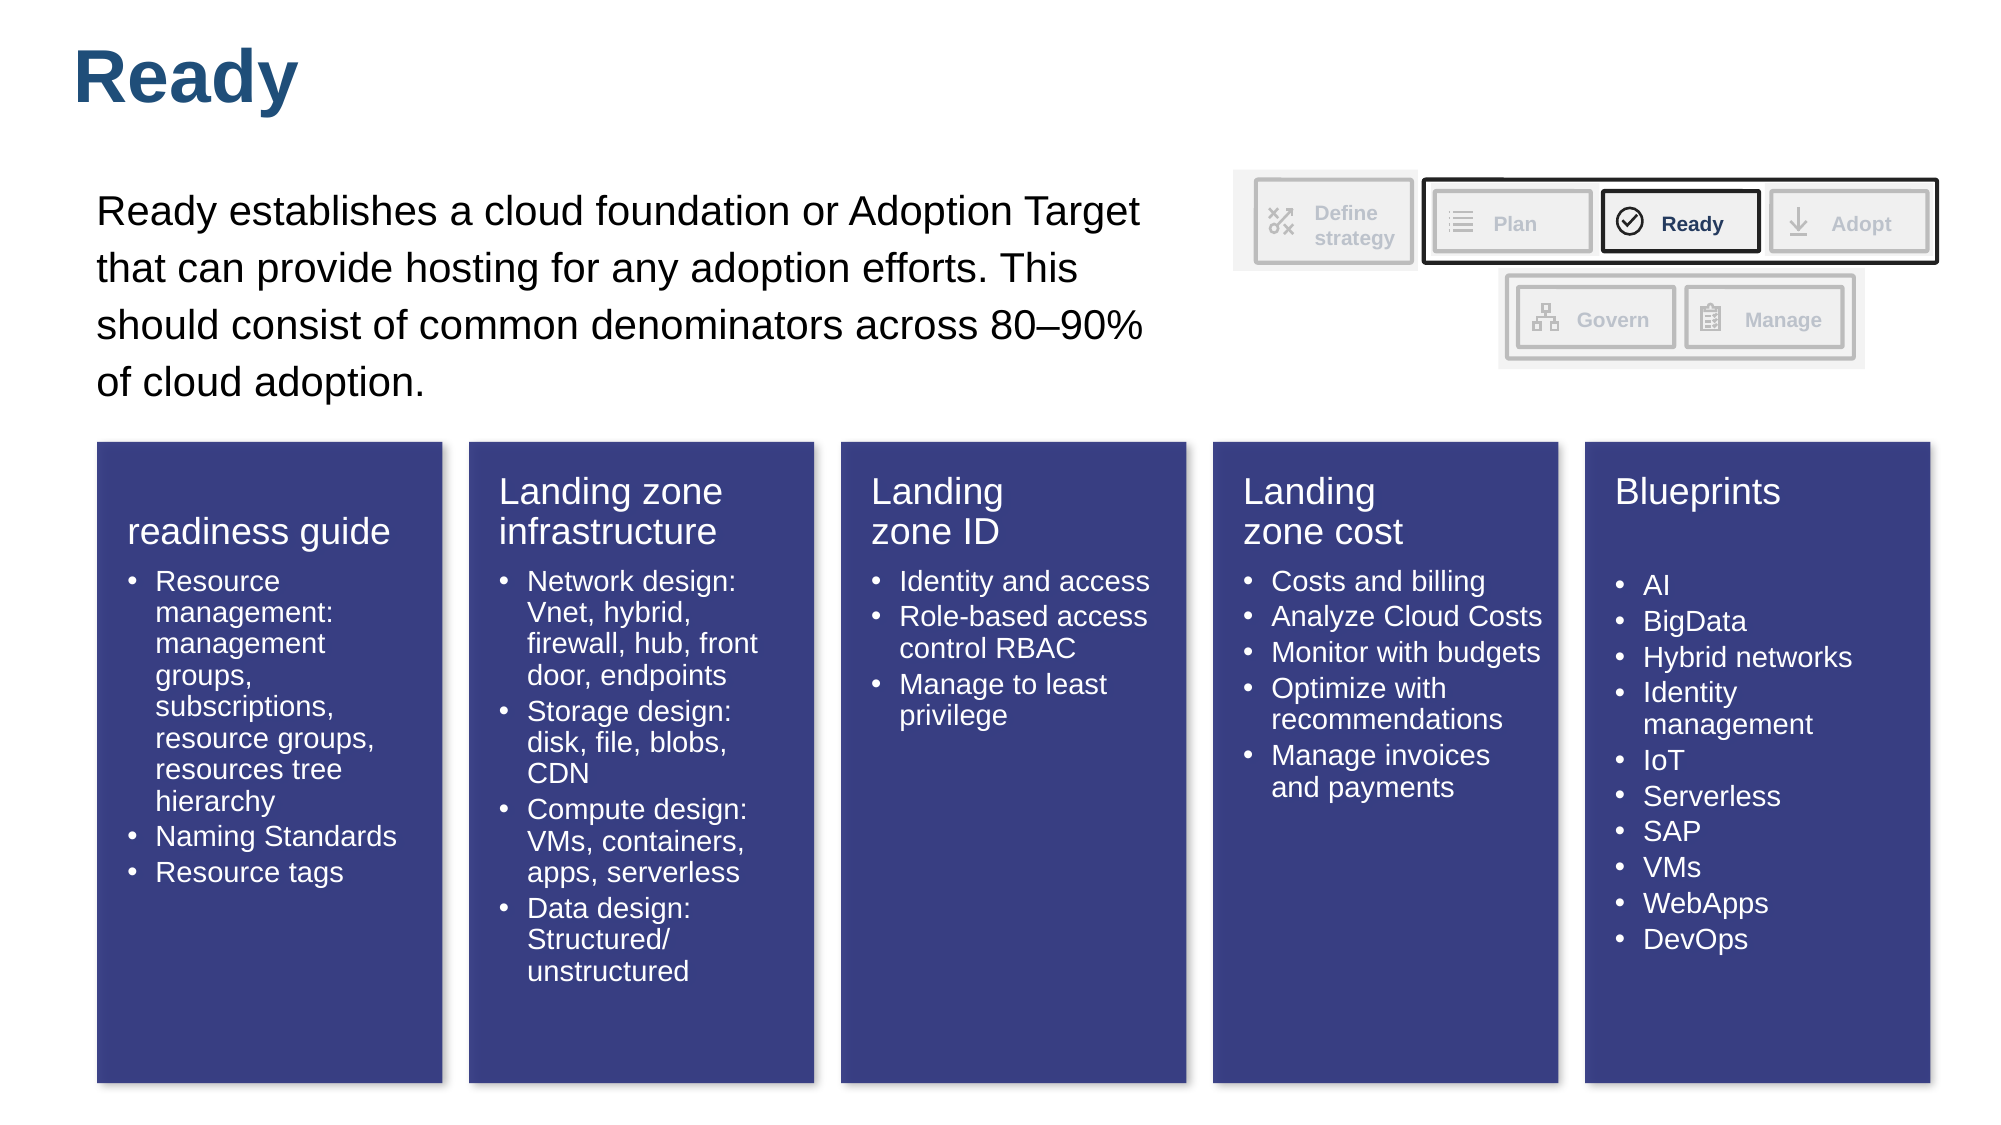

# Ready
Ready establishes a cloud foundation or Adoption Target that can provide hosting for any adoption efforts. This should consist of common denominators across 80–90% of cloud adoption.

Define strategy

Plan

Ready

Adopt

Govern

Manage
readiness guide
Resource management:
management groups, subscriptions, resource groups, resources tree hierarchy
Naming Standards
Resource tags
Landing zone infrastructure
Network design: Vnet, hybrid, firewall, hub, front door, endpoints
Storage design: disk, file, blobs, CDN
Compute design: VMs, containers, apps, serverless
Data design: Structured/ unstructured

Landing
zone ID
Identity and access
Role-based access control RBAC
Manage to least privilege
Landing
zone cost
Costs and billing
Analyze Cloud Costs
Monitor with budgets
Optimize with recommendations
Manage invoices
and payments
Blueprints
AI
BigData
Hybrid networks
Identity management
IoT
Serverless
SAP
VMs
WebApps
DevOps